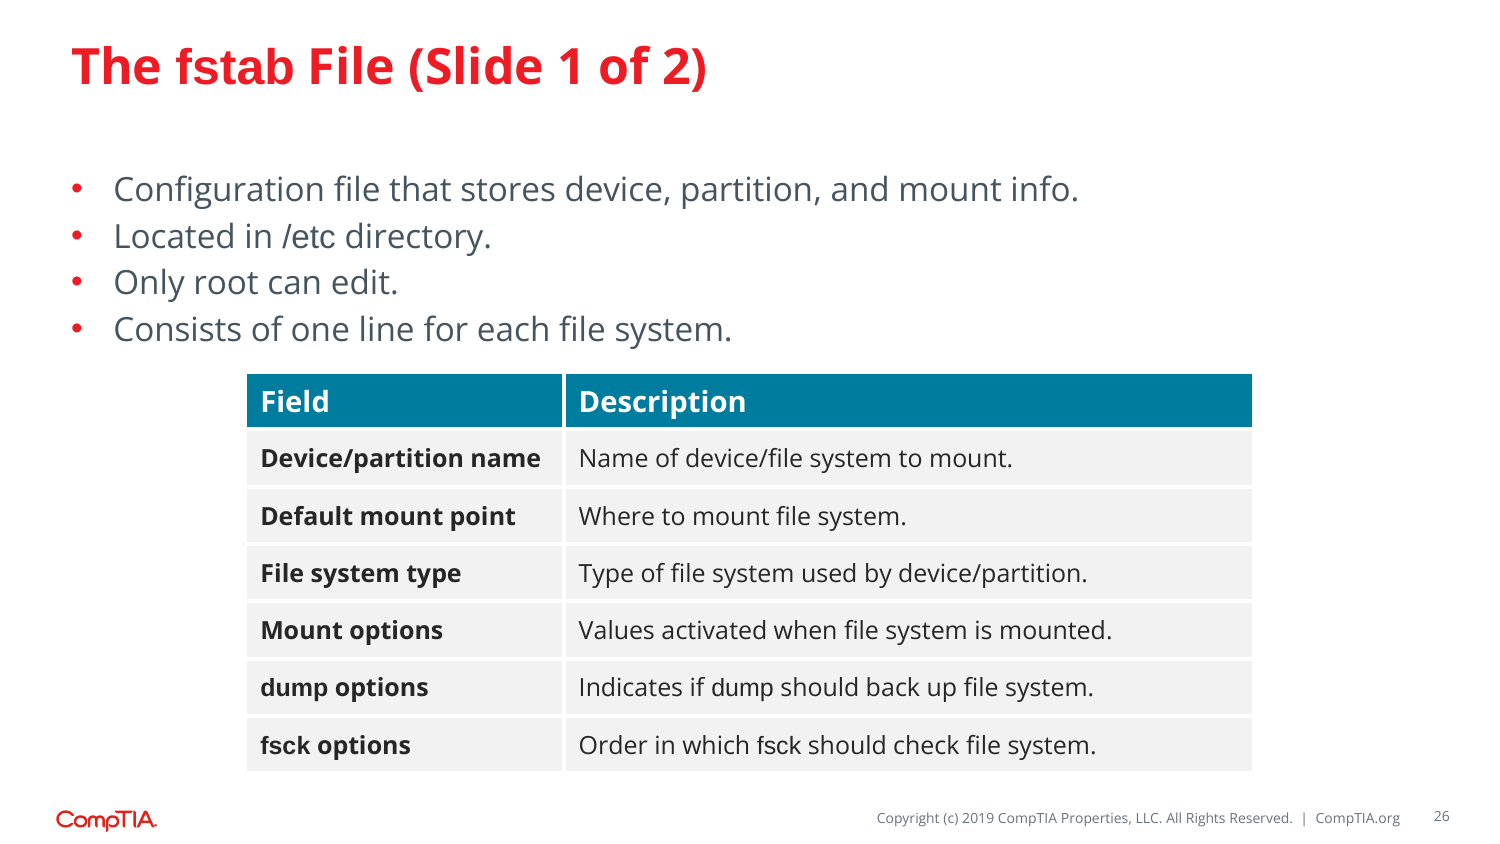

# The fstab File (Slide 1 of 2)
Configuration file that stores device, partition, and mount info.
Located in /etc directory.
Only root can edit.
Consists of one line for each file system.
| Field | Description |
| --- | --- |
| Device/partition name | Name of device/file system to mount. |
| Default mount point | Where to mount file system. |
| File system type | Type of file system used by device/partition. |
| Mount options | Values activated when file system is mounted. |
| dump options | Indicates if dump should back up file system. |
| fsck options | Order in which fsck should check file system. |
26